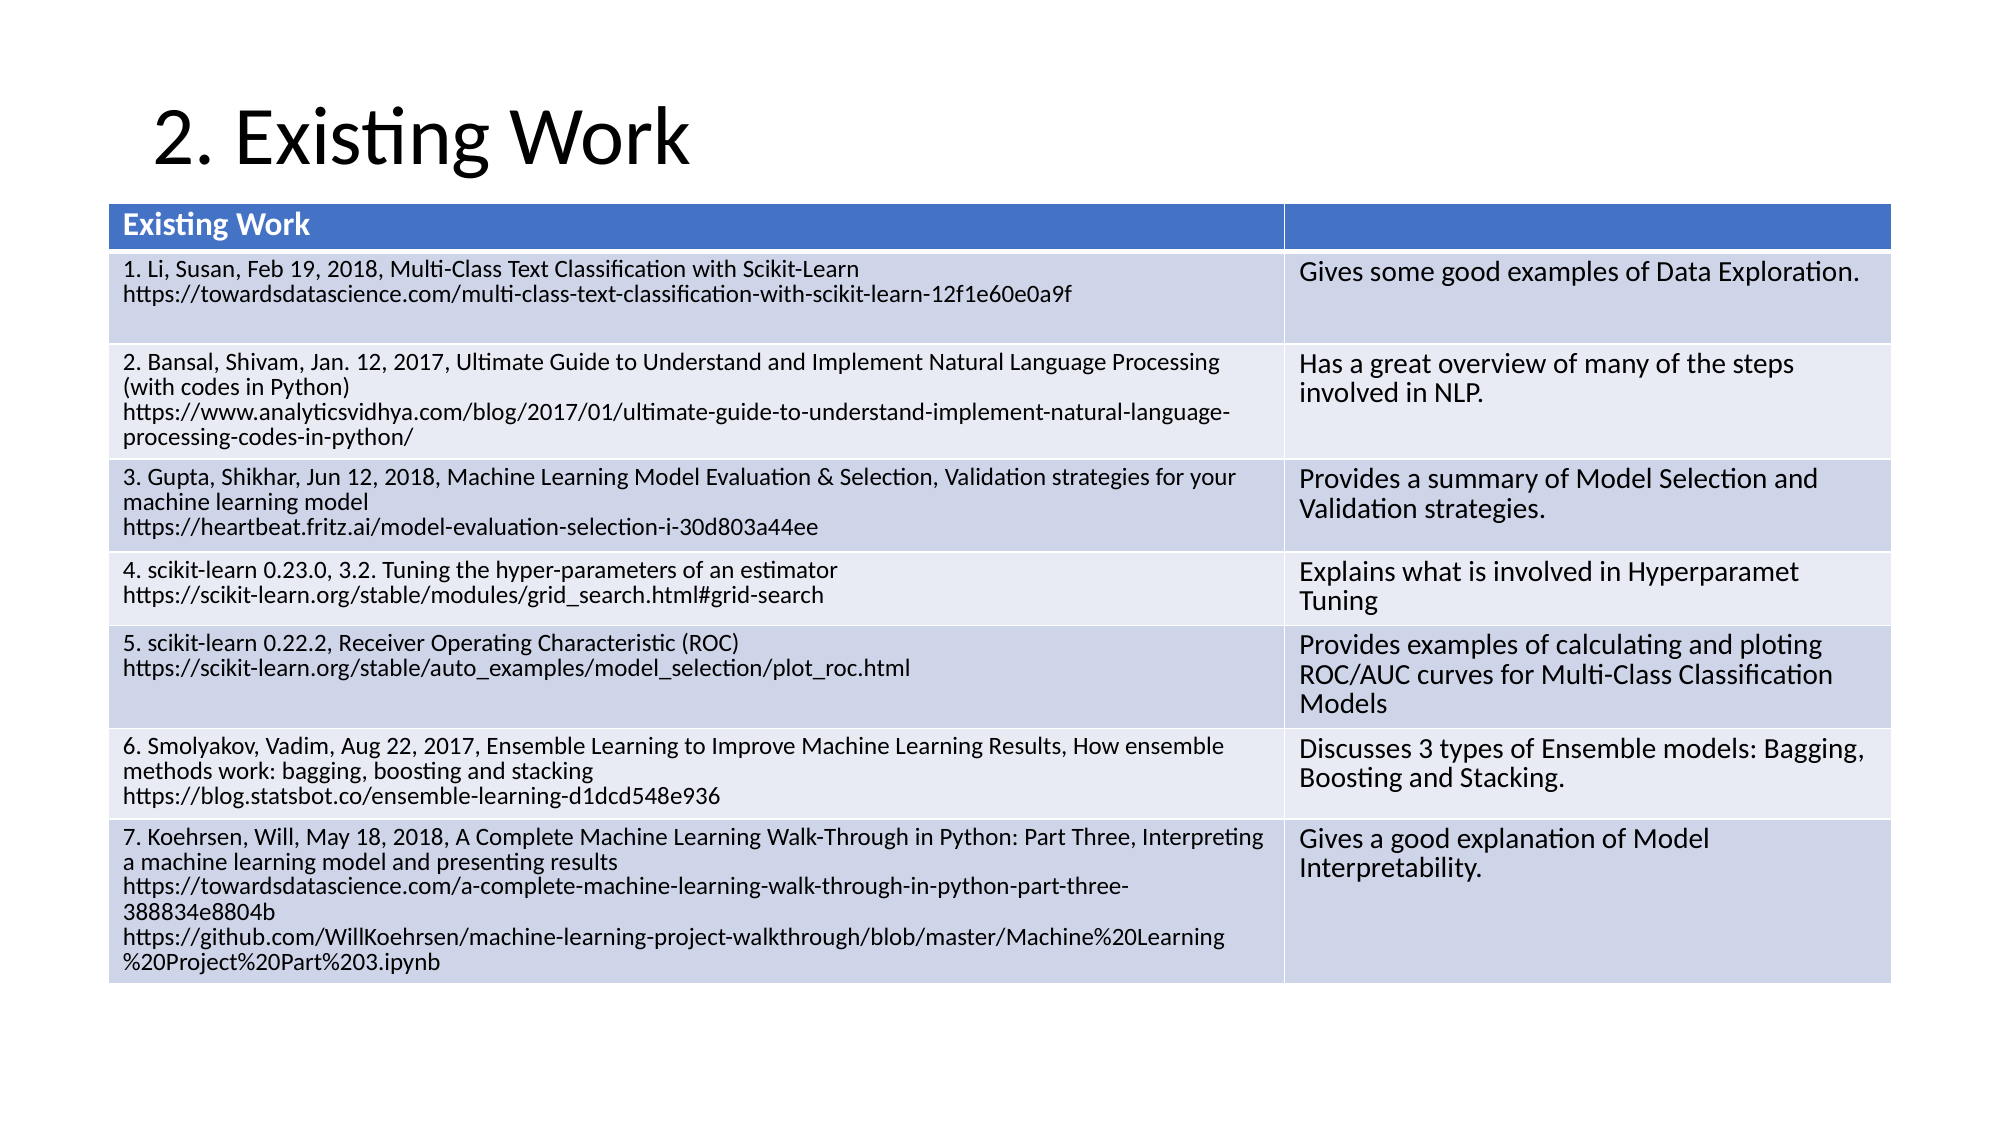

# 2. Existing Work
| Existing Work |  |
| --- | --- |
| 1. Li, Susan, Feb 19, 2018, Multi-Class Text Classification with Scikit-Learn https://towardsdatascience.com/multi-class-text-classification-with-scikit-learn-12f1e60e0a9f | Gives some good examples of Data Exploration. |
| 2. Bansal, Shivam, Jan. 12, 2017, Ultimate Guide to Understand and Implement Natural Language Processing (with codes in Python) https://www.analyticsvidhya.com/blog/2017/01/ultimate-guide-to-understand-implement-natural-language-processing-codes-in-python/ | Has a great overview of many of the steps involved in NLP. |
| 3. Gupta, Shikhar, Jun 12, 2018, Machine Learning Model Evaluation & Selection, Validation strategies for your machine learning model https://heartbeat.fritz.ai/model-evaluation-selection-i-30d803a44ee | Provides a summary of Model Selection and Validation strategies. |
| 4. scikit-learn 0.23.0, 3.2. Tuning the hyper-parameters of an estimator https://scikit-learn.org/stable/modules/grid\_search.html#grid-search | Explains what is involved in Hyperparamet Tuning |
| 5. scikit-learn 0.22.2, Receiver Operating Characteristic (ROC) https://scikit-learn.org/stable/auto\_examples/model\_selection/plot\_roc.html | Provides examples of calculating and ploting ROC/AUC curves for Multi-Class Classification Models |
| 6. Smolyakov, Vadim, Aug 22, 2017, Ensemble Learning to Improve Machine Learning Results, How ensemble methods work: bagging, boosting and stacking https://blog.statsbot.co/ensemble-learning-d1dcd548e936 | Discusses 3 types of Ensemble models: Bagging, Boosting and Stacking. |
| 7. Koehrsen, Will, May 18, 2018, A Complete Machine Learning Walk-Through in Python: Part Three, Interpreting a machine learning model and presenting results https://towardsdatascience.com/a-complete-machine-learning-walk-through-in-python-part-three-388834e8804b https://github.com/WillKoehrsen/machine-learning-project-walkthrough/blob/master/Machine%20Learning%20Project%20Part%203.ipynb | Gives a good explanation of Model Interpretability. |